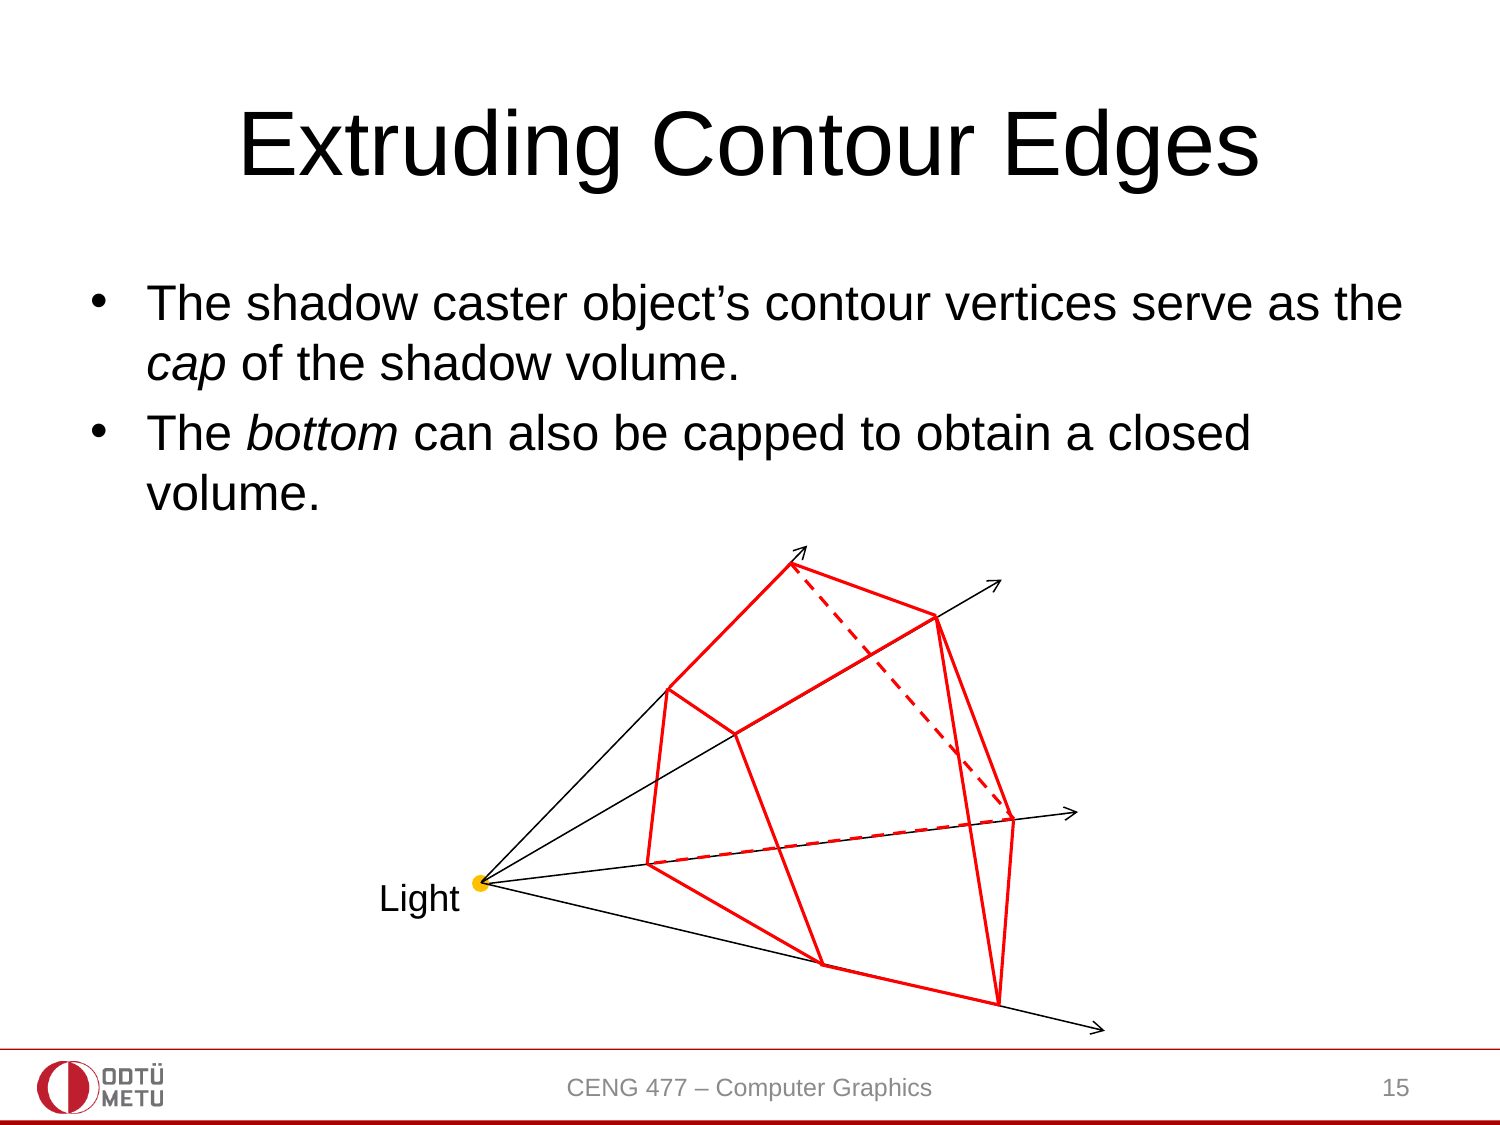

# Extruding Contour Edges
The shadow caster object’s contour vertices serve as the cap of the shadow volume.
The bottom can also be capped to obtain a closed volume.

Light
CENG 477 – Computer Graphics
15